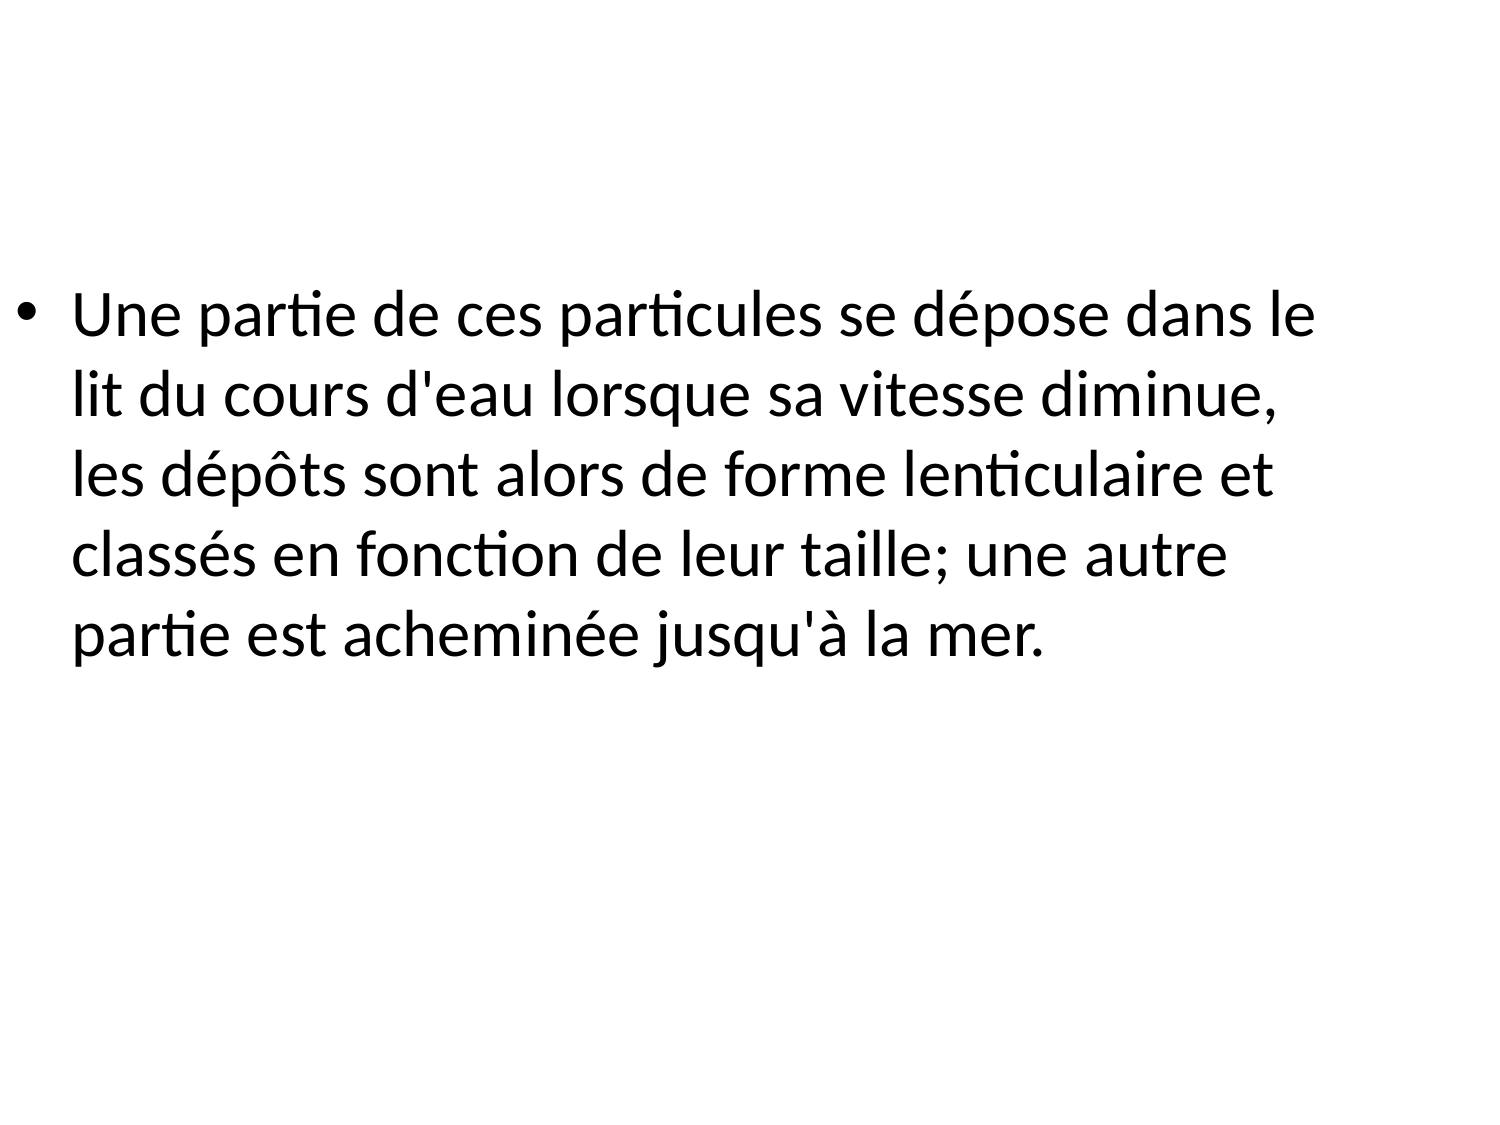

Une partie de ces particules se dépose dans le lit du cours d'eau lorsque sa vitesse diminue, les dépôts sont alors de forme lenticulaire et classés en fonction de leur taille; une autre partie est acheminée jusqu'à la mer.